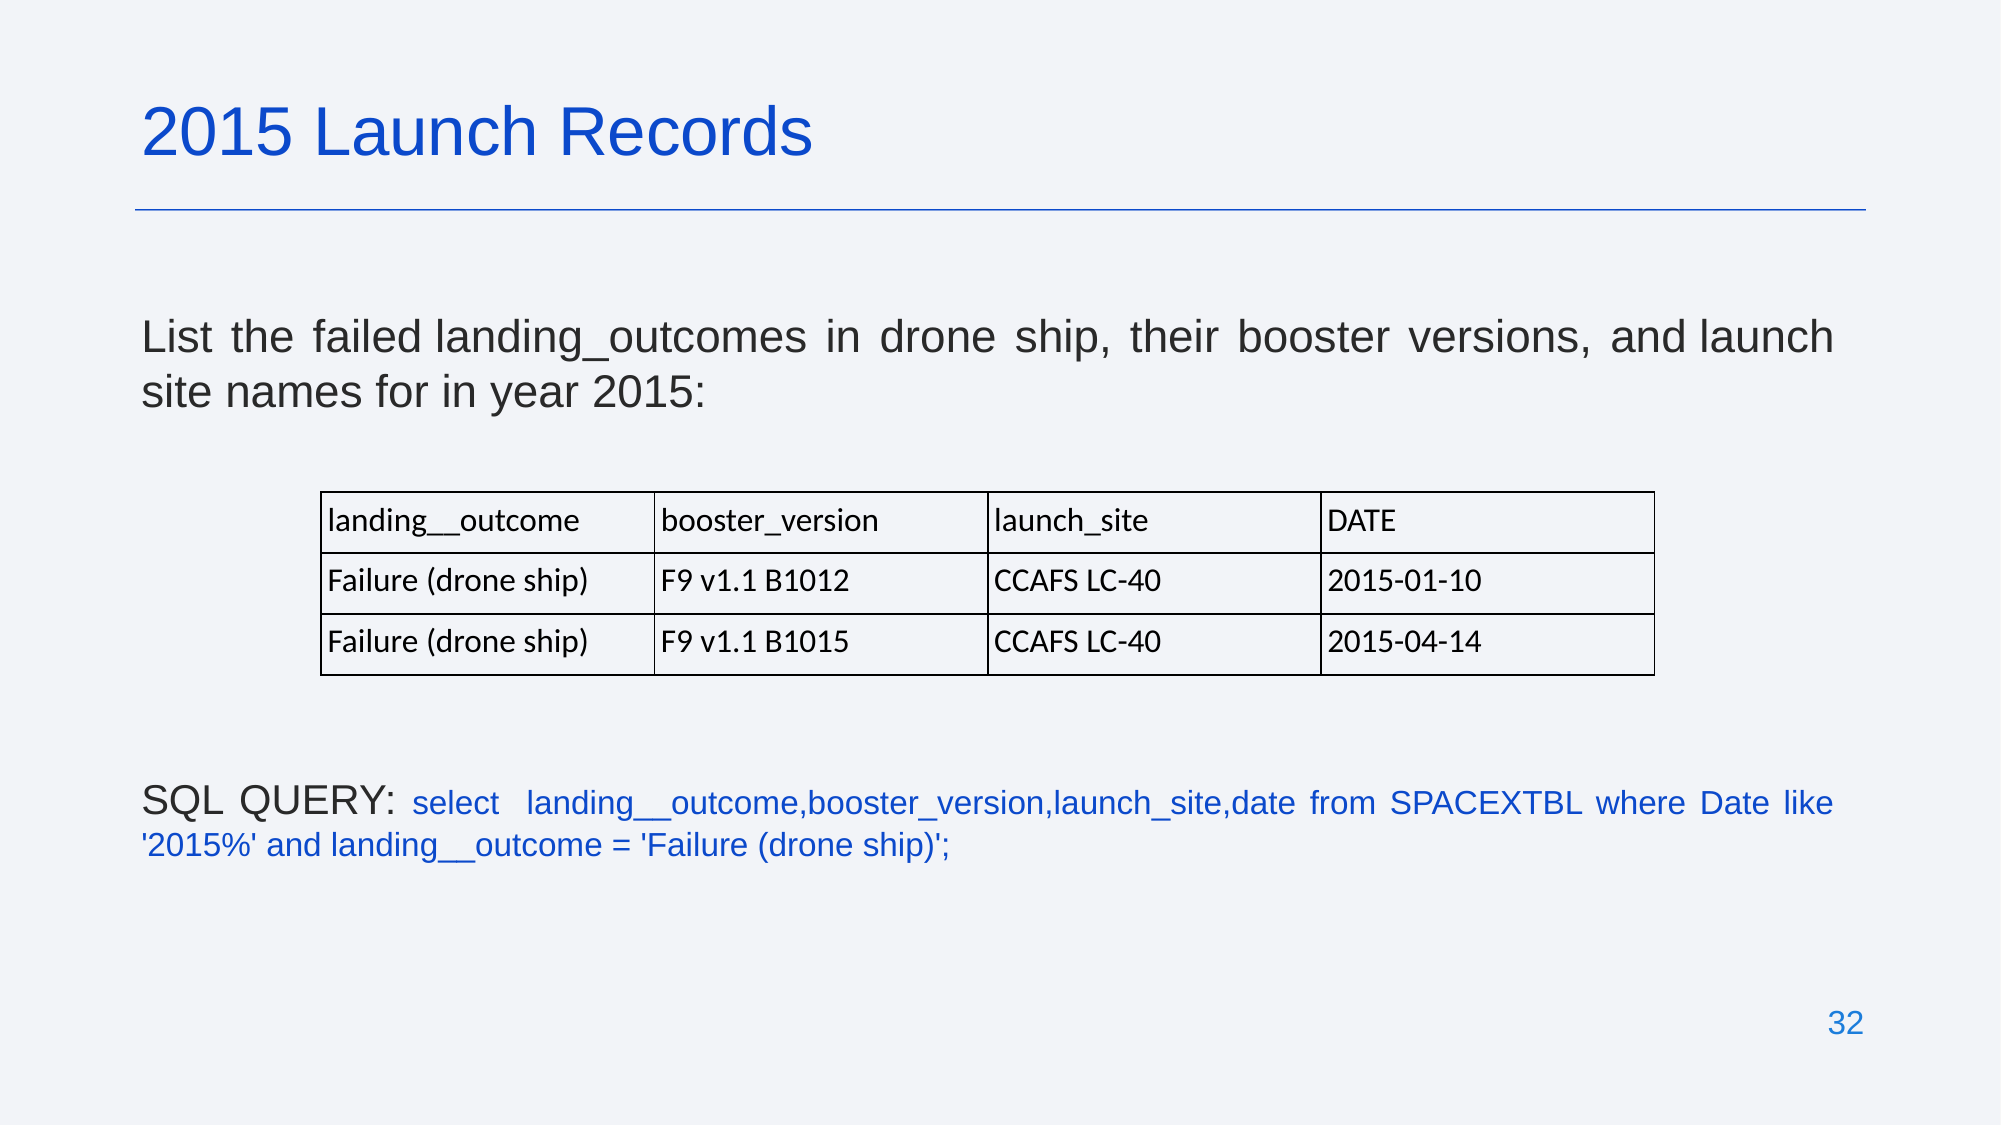

2015 Launch Records
List the failed landing_outcomes in drone ship, their booster versions, and launch site names for in year 2015:

SQL QUERY: select  landing__outcome,booster_version,launch_site,date from SPACEXTBL where Date like '2015%' and landing__outcome = 'Failure (drone ship)';
| landing\_\_outcome | booster\_version | launch\_site | DATE |
| --- | --- | --- | --- |
| Failure (drone ship) | F9 v1.1 B1012 | CCAFS LC-40 | 2015-01-10 |
| Failure (drone ship) | F9 v1.1 B1015 | CCAFS LC-40 | 2015-04-14 |
32